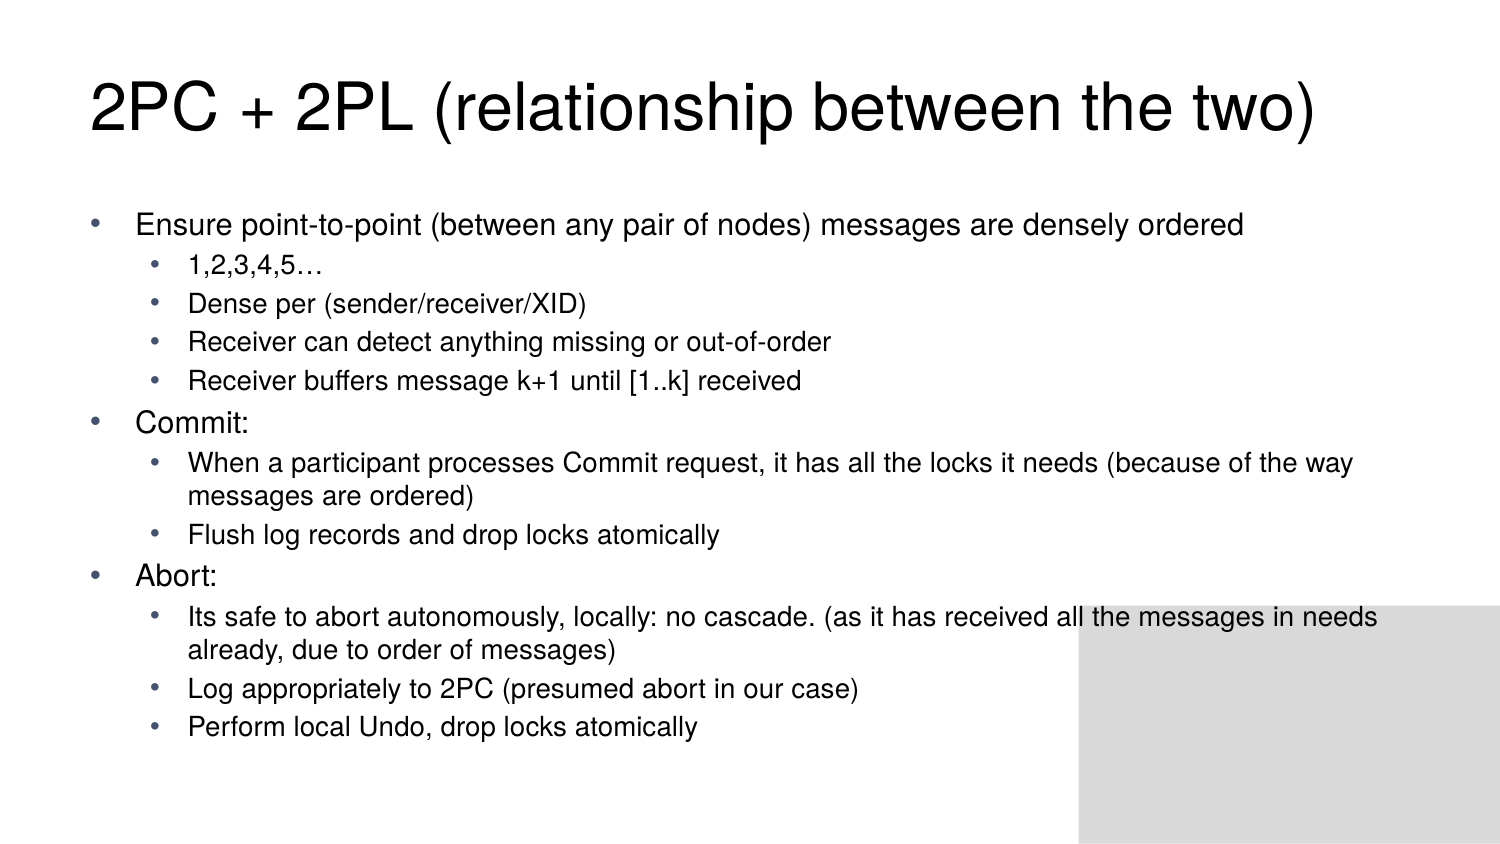

# 2PC + 2PL (relationship between the two)
Ensure point-to-point (between any pair of nodes) messages are densely ordered
1,2,3,4,5…
Dense per (sender/receiver/XID)
Receiver can detect anything missing or out-of-order
Receiver buffers message k+1 until [1..k] received
Commit:
When a participant processes Commit request, it has all the locks it needs (because of the way messages are ordered)
Flush log records and drop locks atomically
Abort:
Its safe to abort autonomously, locally: no cascade. (as it has received all the messages in needs already, due to order of messages)
Log appropriately to 2PC (presumed abort in our case)
Perform local Undo, drop locks atomically